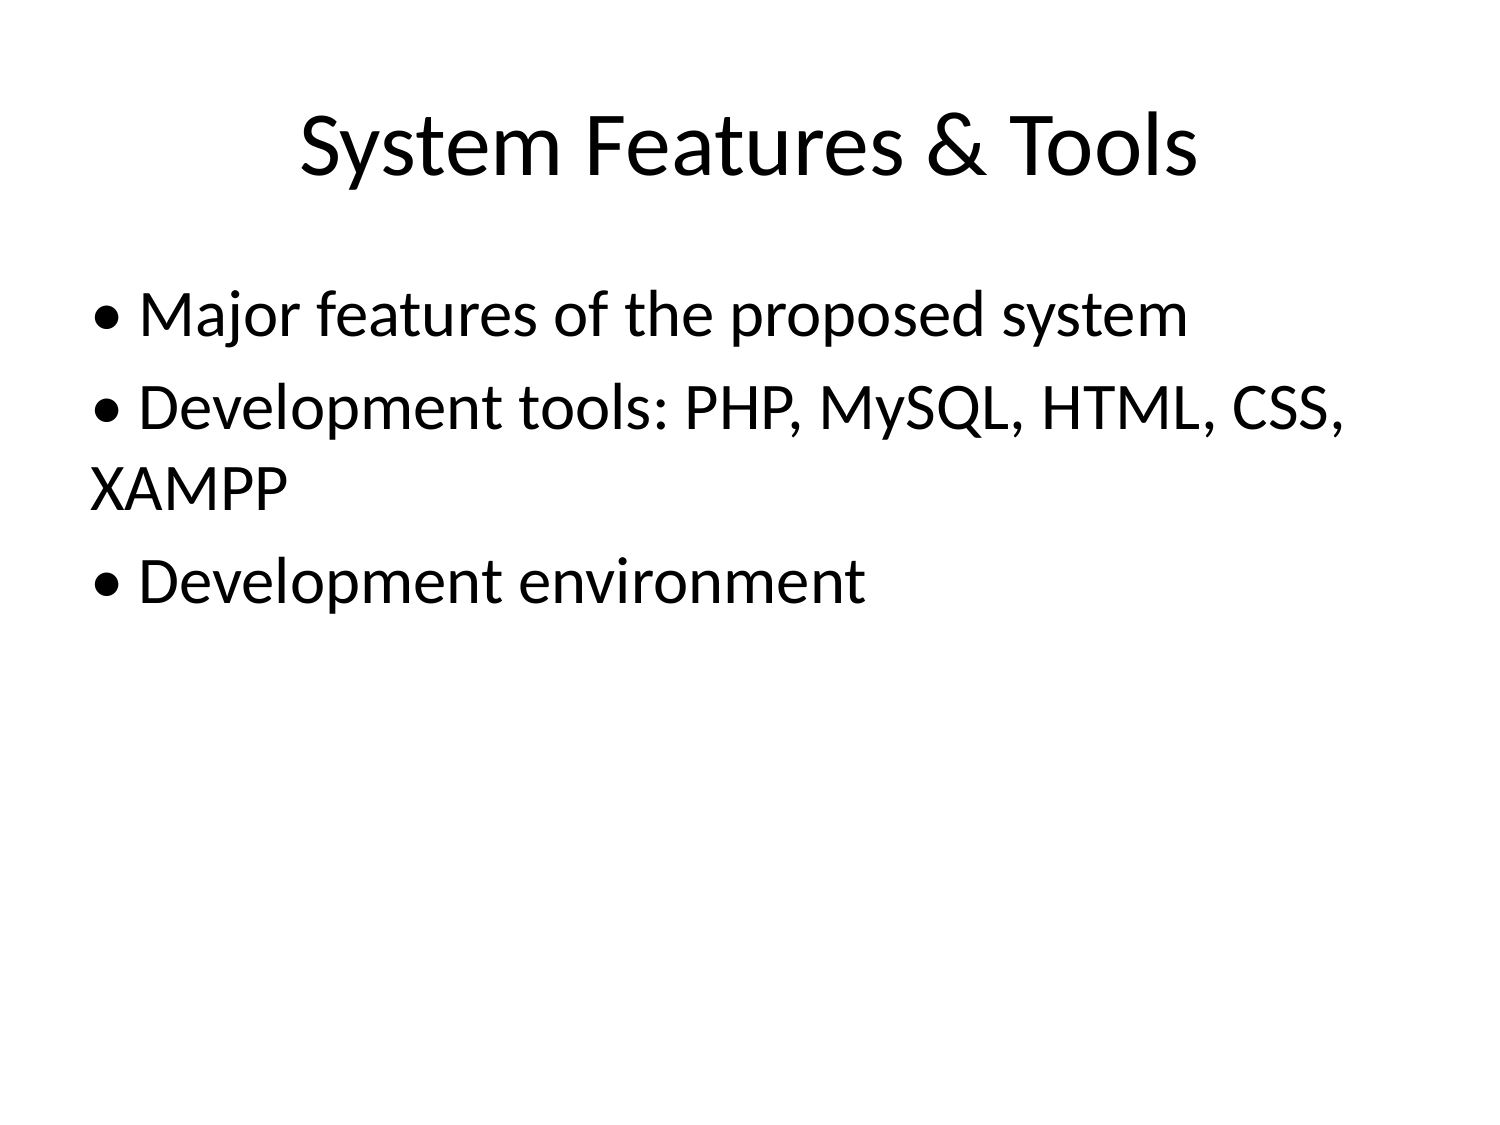

# System Features & Tools
• Major features of the proposed system
• Development tools: PHP, MySQL, HTML, CSS, XAMPP
• Development environment